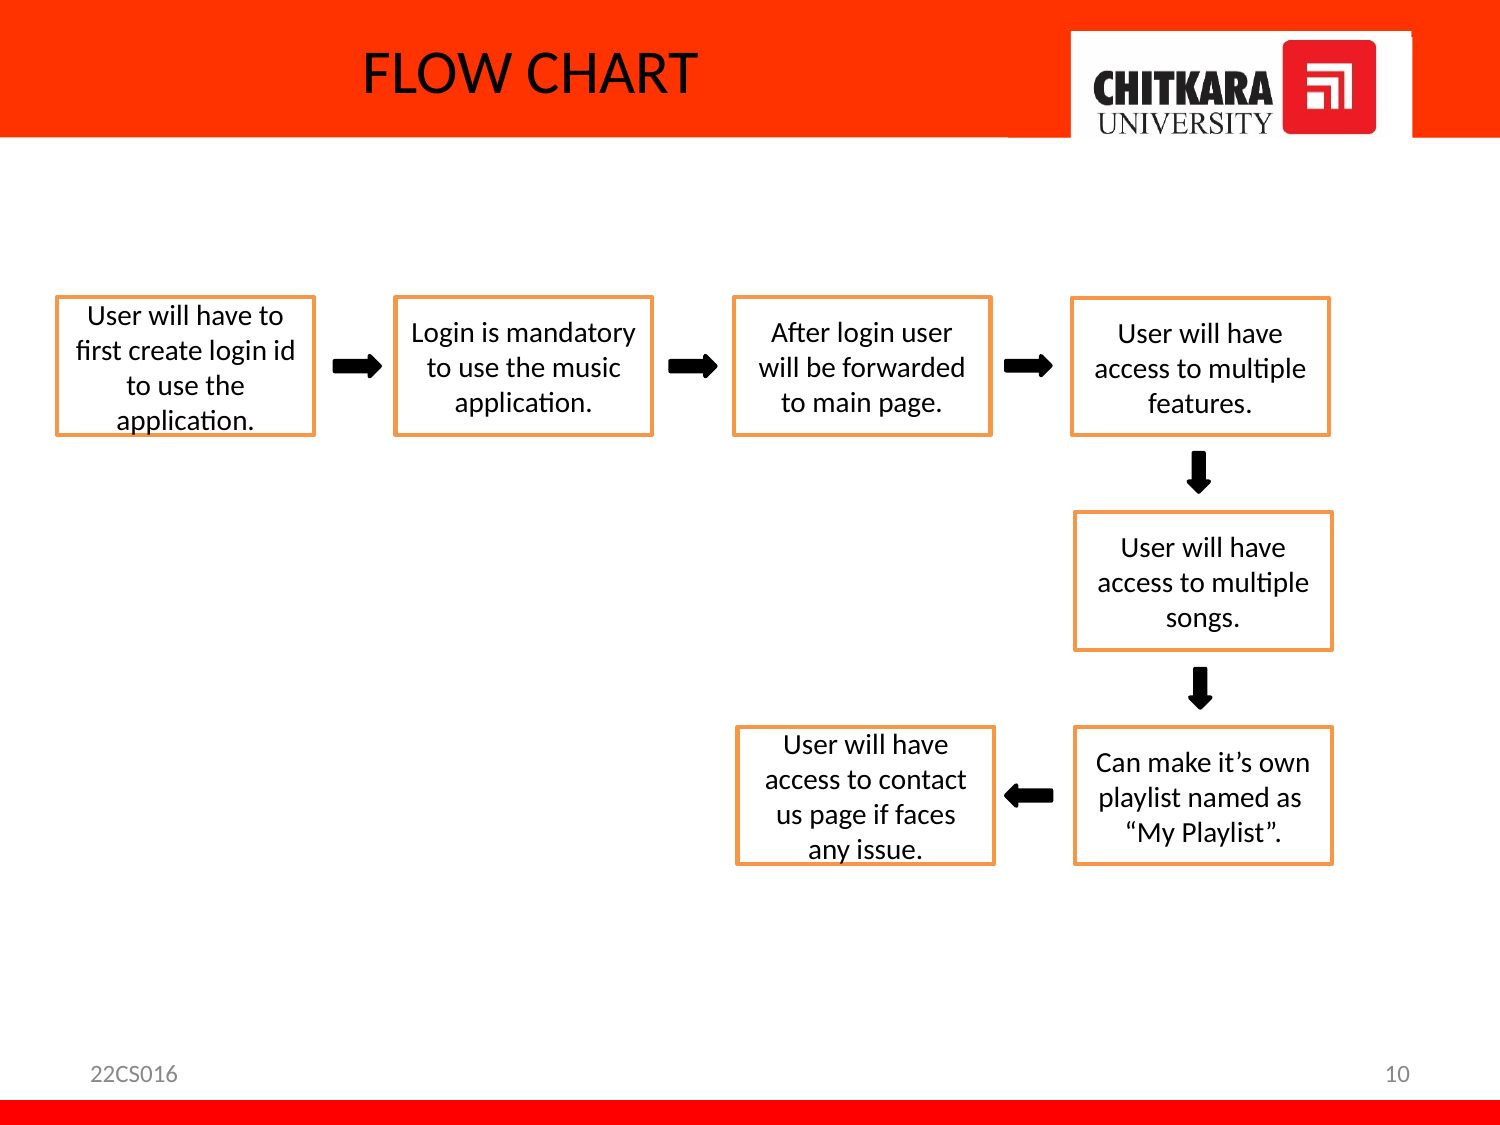

# FLOW CHART
User will have to first create login id to use the application.
Login is mandatory to use the music application.
After login user will be forwarded to main page.
User will have access to multiple features.

User will have access to multiple songs.

User will have access to contact us page if faces any issue.
Can make it’s own playlist named as  “My Playlist”.

22CS016
10